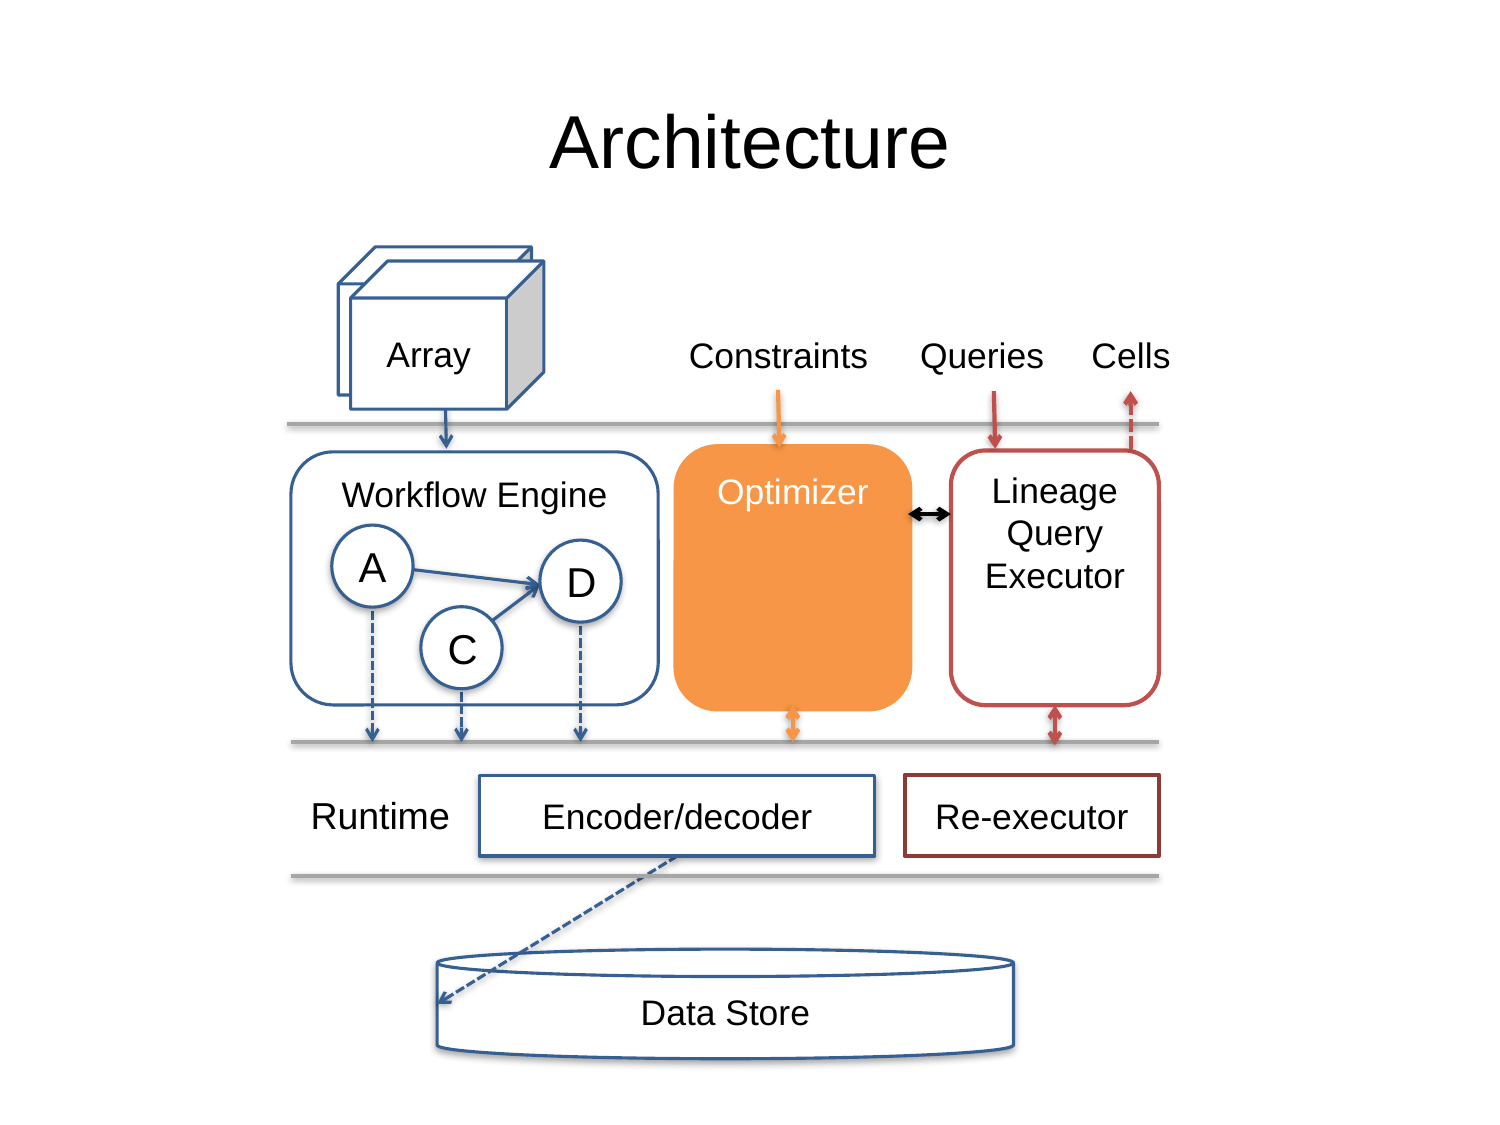

# Architecture
Array
Array
Constraints
Queries
Cells
Optimizer
Lineage
Query Executor
Workflow Engine
A
D
C
Re-executor
Encoder/decoder
Runtime
Data Store